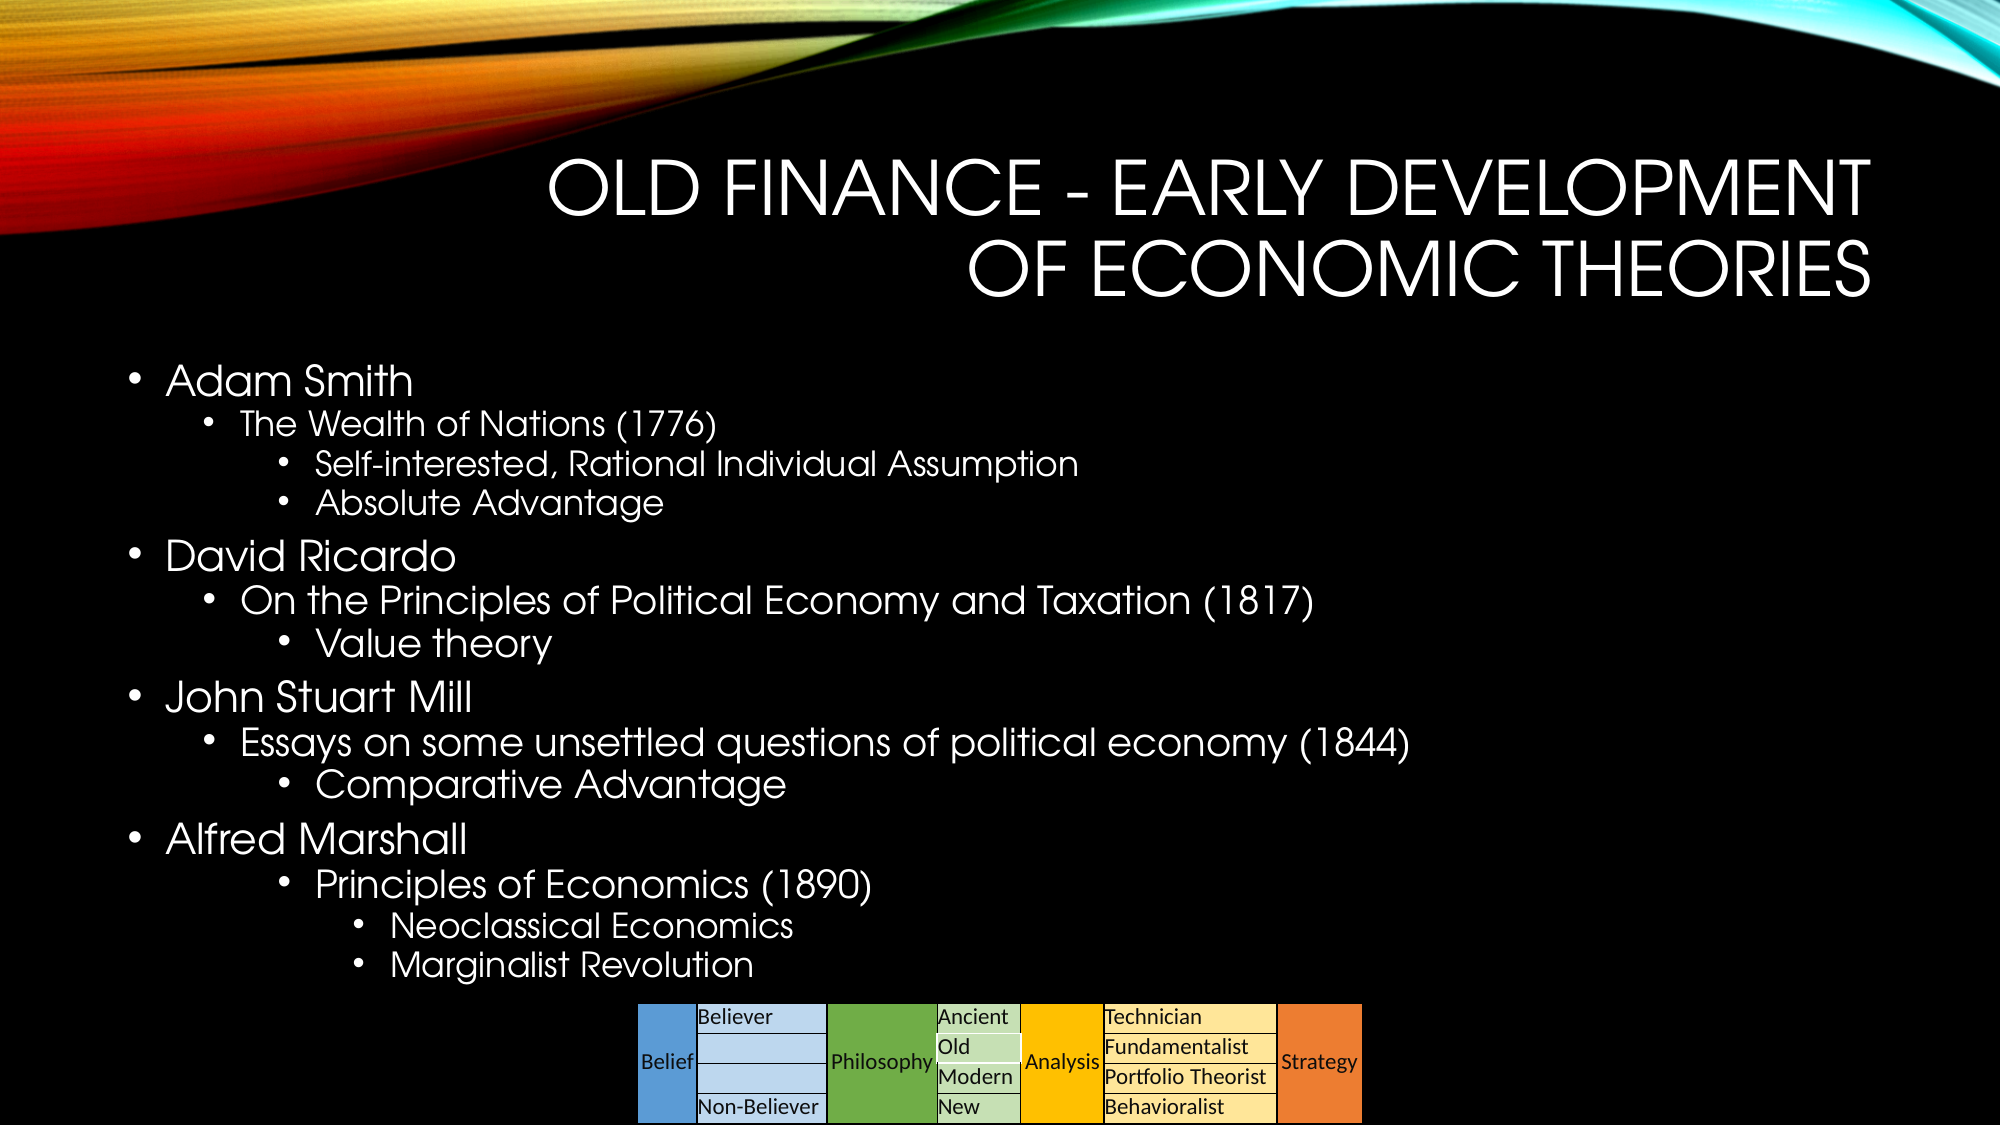

# OLD FINANCE - EARLY DEVELOPMENT OF ECONOMIC THEORIES
Adam Smith
The Wealth of Nations (1776)
Self-interested, Rational Individual Assumption
Absolute Advantage
David Ricardo
On the Principles of Political Economy and Taxation (1817)
Value theory
John Stuart Mill
Essays on some unsettled questions of political economy (1844)
Comparative Advantage
Alfred Marshall
Principles of Economics (1890)
Neoclassical Economics
Marginalist Revolution
| Belief | Believer | Philosophy | Ancient | Analysis | Technician | Strategy |
| --- | --- | --- | --- | --- | --- | --- |
|  |  |  | Old |  | Fundamentalist |  |
|  |  |  | Modern |  | Portfolio Theorist |  |
|  | Non-Believer |  | New |  | Behavioralist |  |